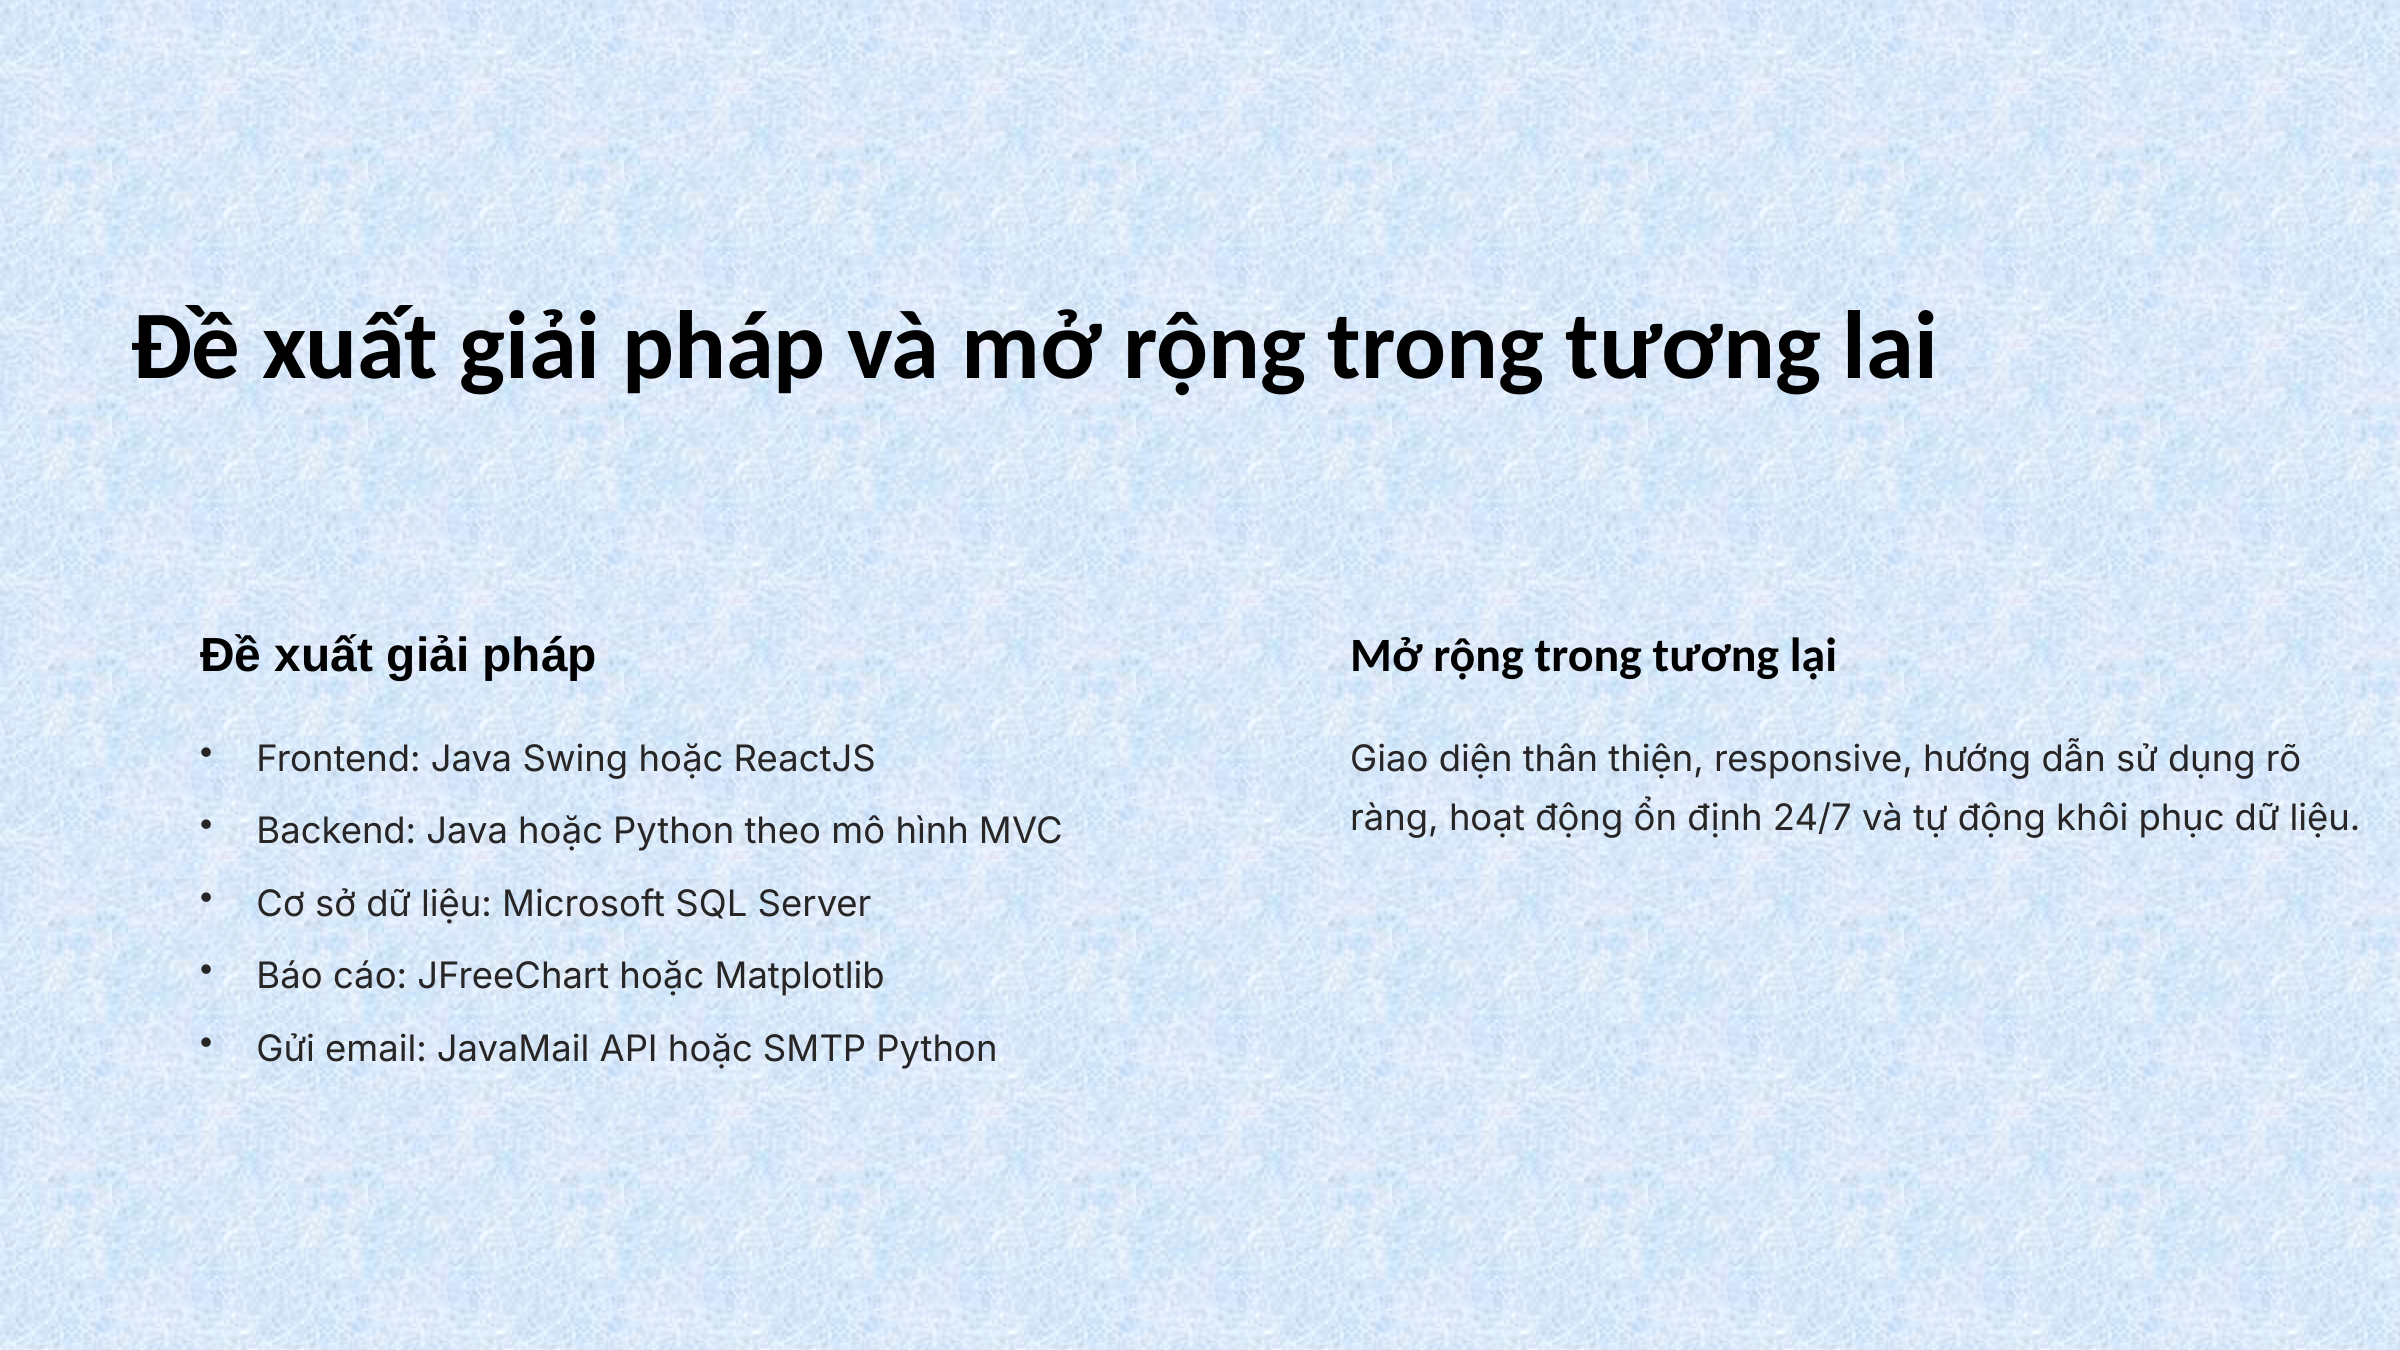

Đề xuất giải pháp và mở rộng trong tương lai
Đề xuất giải pháp
Mở rộng trong tương lại
Frontend: Java Swing hoặc ReactJS
Giao diện thân thiện, responsive, hướng dẫn sử dụng rõ ràng, hoạt động ổn định 24/7 và tự động khôi phục dữ liệu.
Backend: Java hoặc Python theo mô hình MVC
Cơ sở dữ liệu: Microsoft SQL Server
Báo cáo: JFreeChart hoặc Matplotlib
Gửi email: JavaMail API hoặc SMTP Python